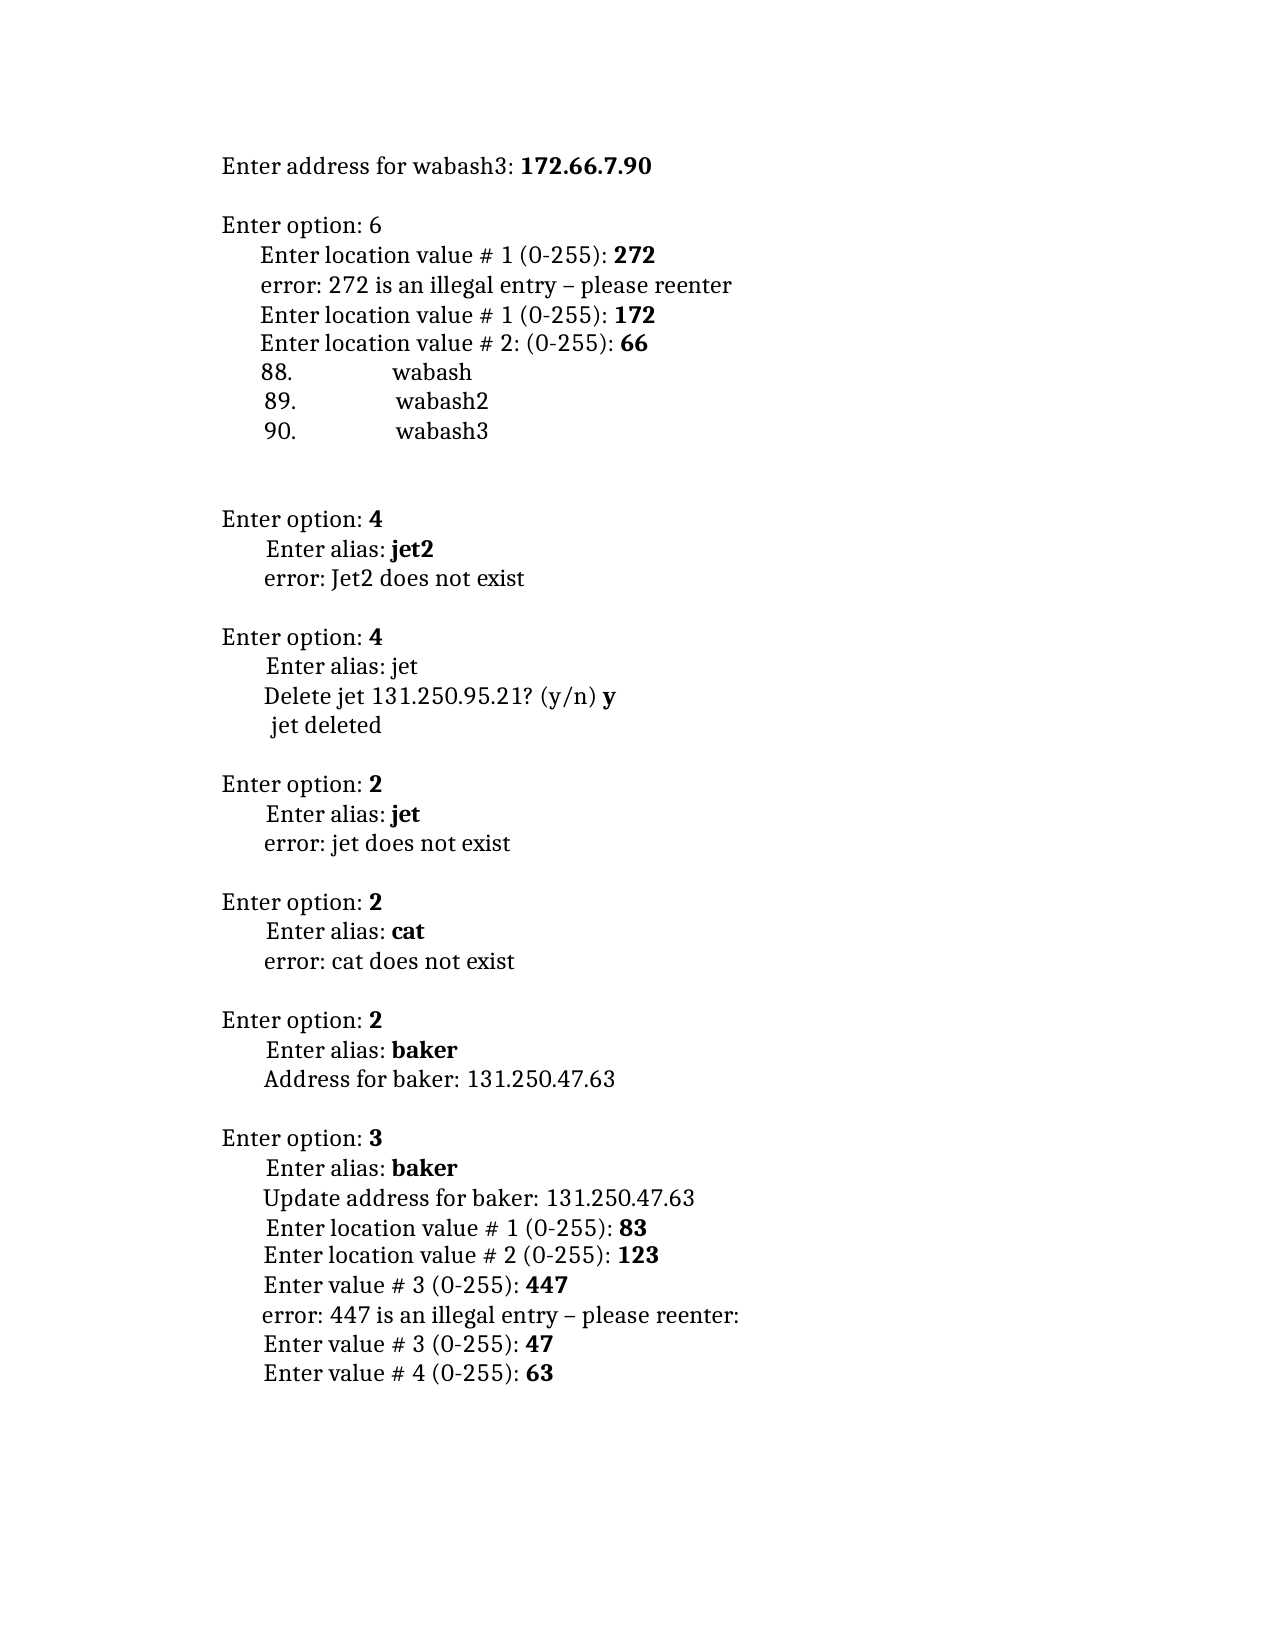

Enter address for wabash3: 172.66.7.90

Enter option: 6
Enter location value # 1 (0-255): 272
error: 272 is an illegal entry – please reenter Enter location value # 1 (0-255): 172
Enter location value # 2: (0-255): 66
wabash
wabash2
wabash3

Enter option: 4
Enter alias: jet2
error: Jet2 does not exist

Enter option: 4
Enter alias: jet
Delete jet 131.250.95.21? (y/n) y
jet deleted

Enter option: 2
Enter alias: jet
error: jet does not exist

Enter option: 2
Enter alias: cat
error: cat does not exist

Enter option: 2
Enter alias: baker
Address for baker: 131.250.47.63

Enter option: 3
Enter alias: baker
Update address for baker: 131.250.47.63 Enter location value # 1 (0-255): 83
Enter location value # 2 (0-255): 123
Enter value # 3 (0-255): 447
error: 447 is an illegal entry – please reenter: Enter value # 3 (0-255): 47
Enter value # 4 (0-255): 63